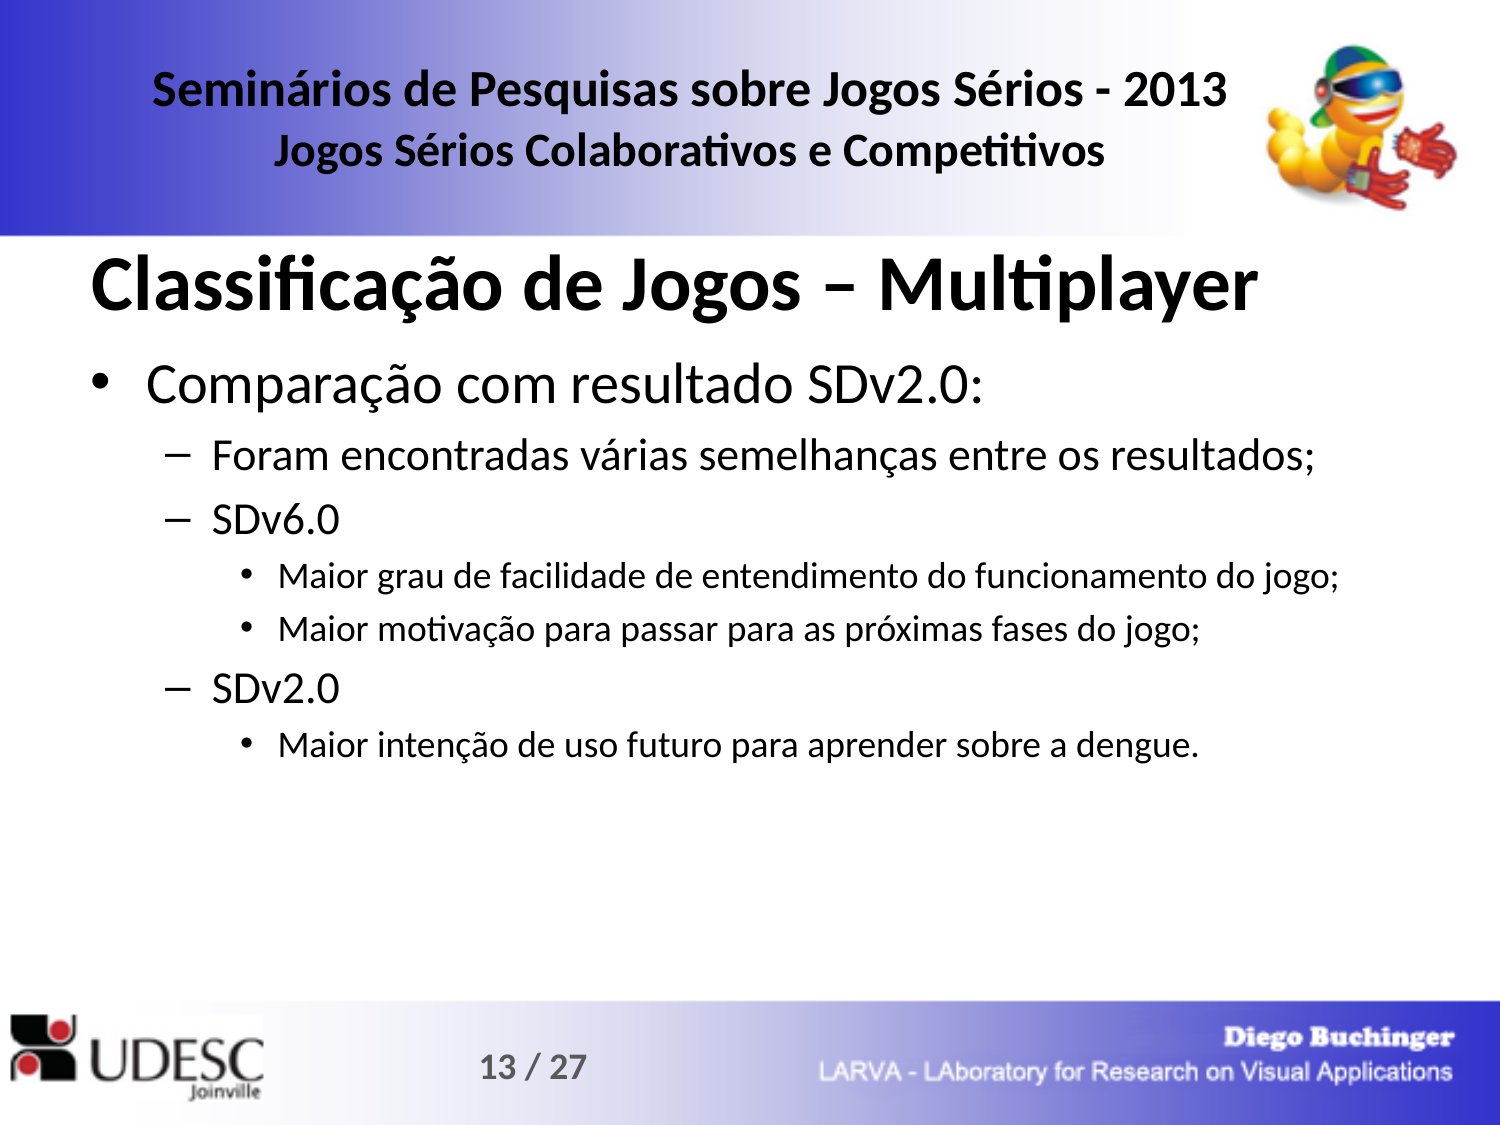

Seminários de Pesquisas sobre Jogos Sérios - 2013
Jogos Sérios Colaborativos e Competitivos
# Classificação de Jogos – Multiplayer
Comparação com resultado SDv2.0:
Foram encontradas várias semelhanças entre os resultados;
SDv6.0
Maior grau de facilidade de entendimento do funcionamento do jogo;
Maior motivação para passar para as próximas fases do jogo;
SDv2.0
Maior intenção de uso futuro para aprender sobre a dengue.
13 / 27